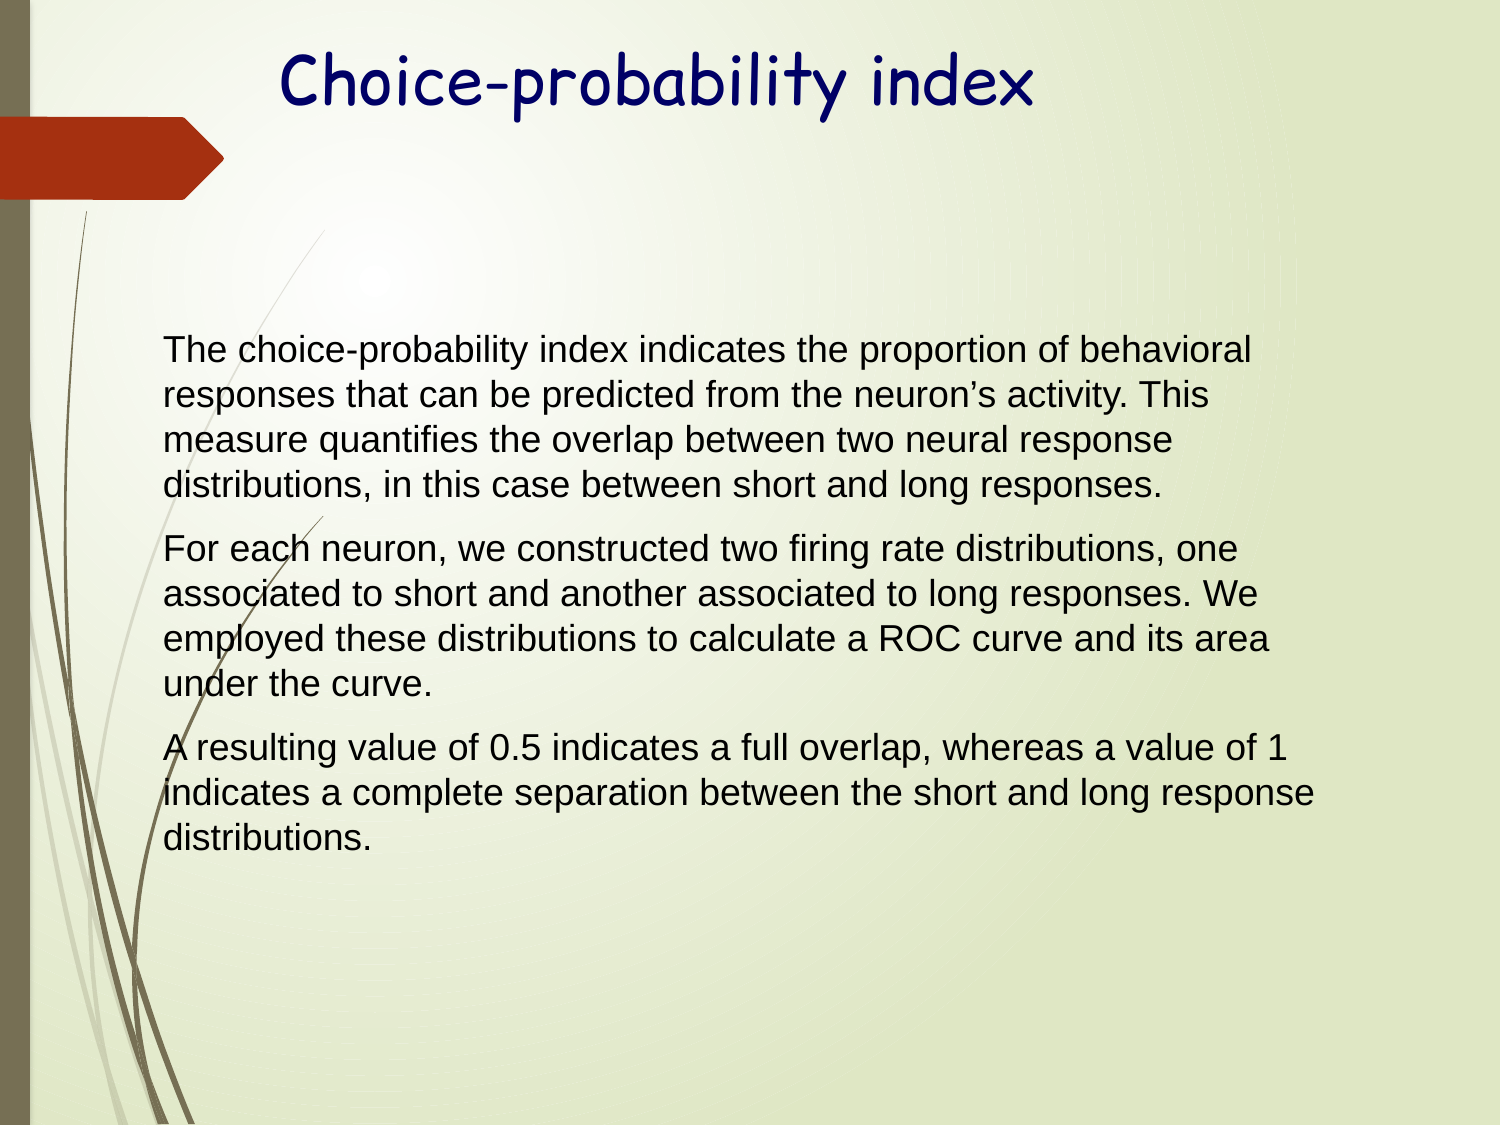

Choice-probability index
The choice-probability index indicates the proportion of behavioral responses that can be predicted from the neuron’s activity. This measure quantifies the overlap between two neural response distributions, in this case between short and long responses.
For each neuron, we constructed two firing rate distributions, one associated to short and another associated to long responses. We employed these distributions to calculate a ROC curve and its area under the curve.
A resulting value of 0.5 indicates a full overlap, whereas a value of 1 indicates a complete separation between the short and long response distributions.